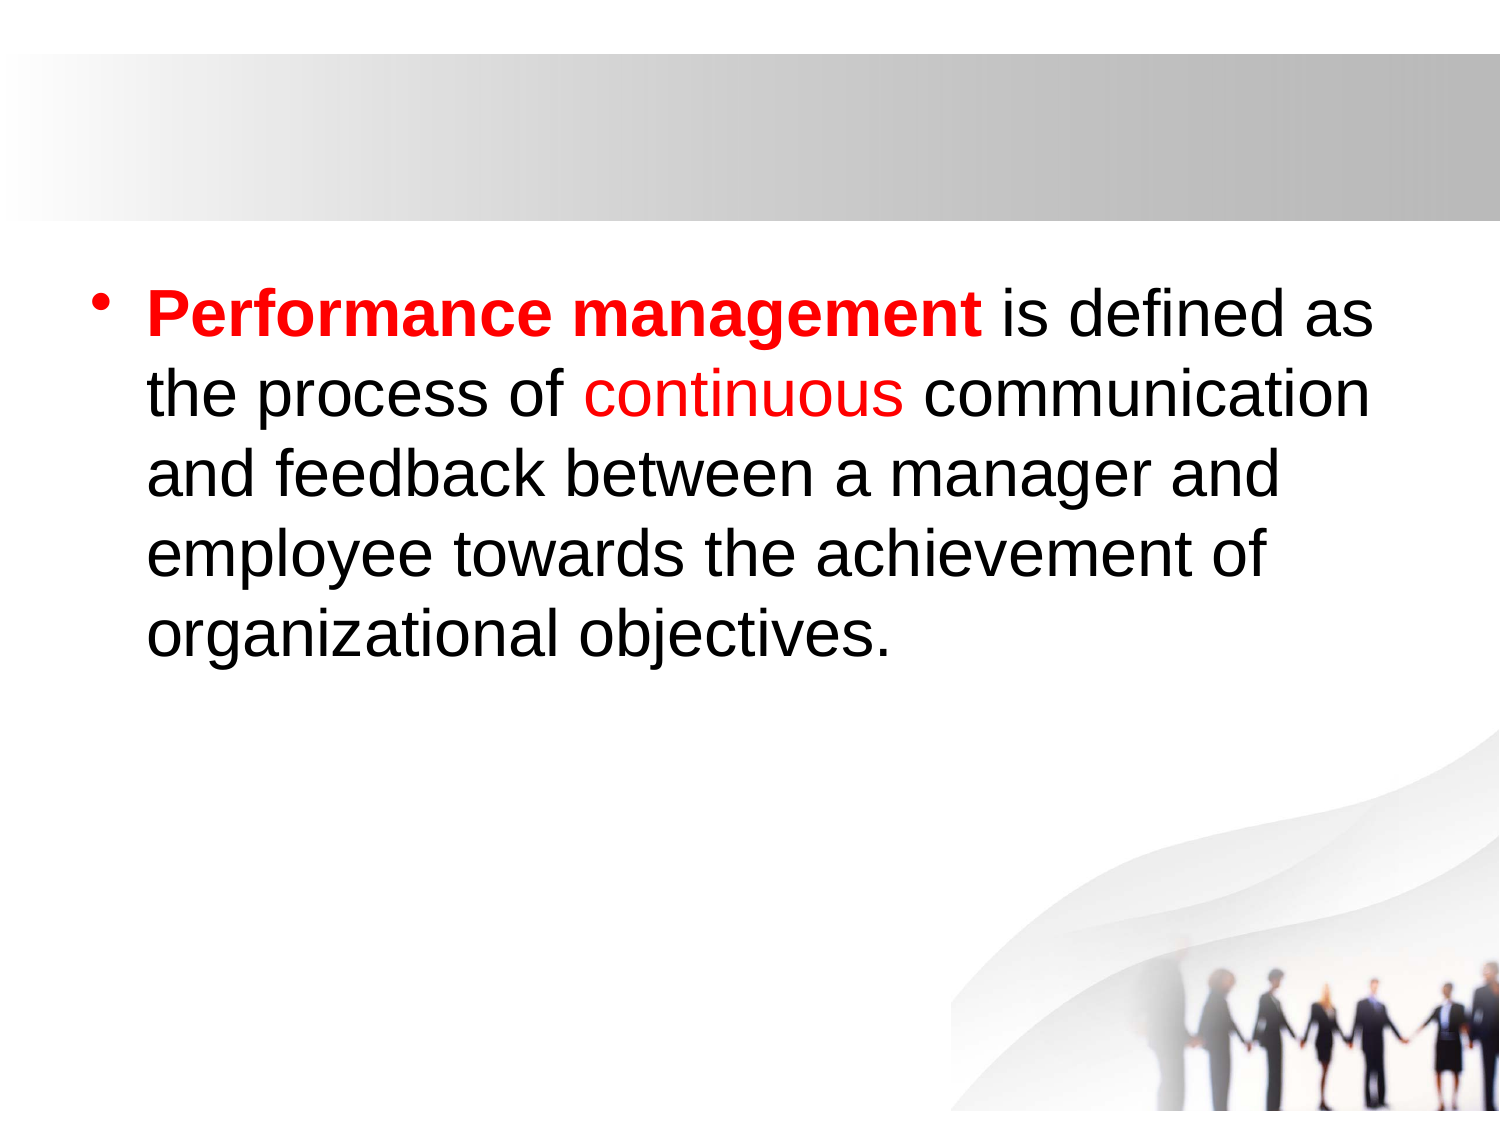

Performance management is defined as the process of continuous communication and feedback between a manager and employee towards the achievement of organizational objectives.